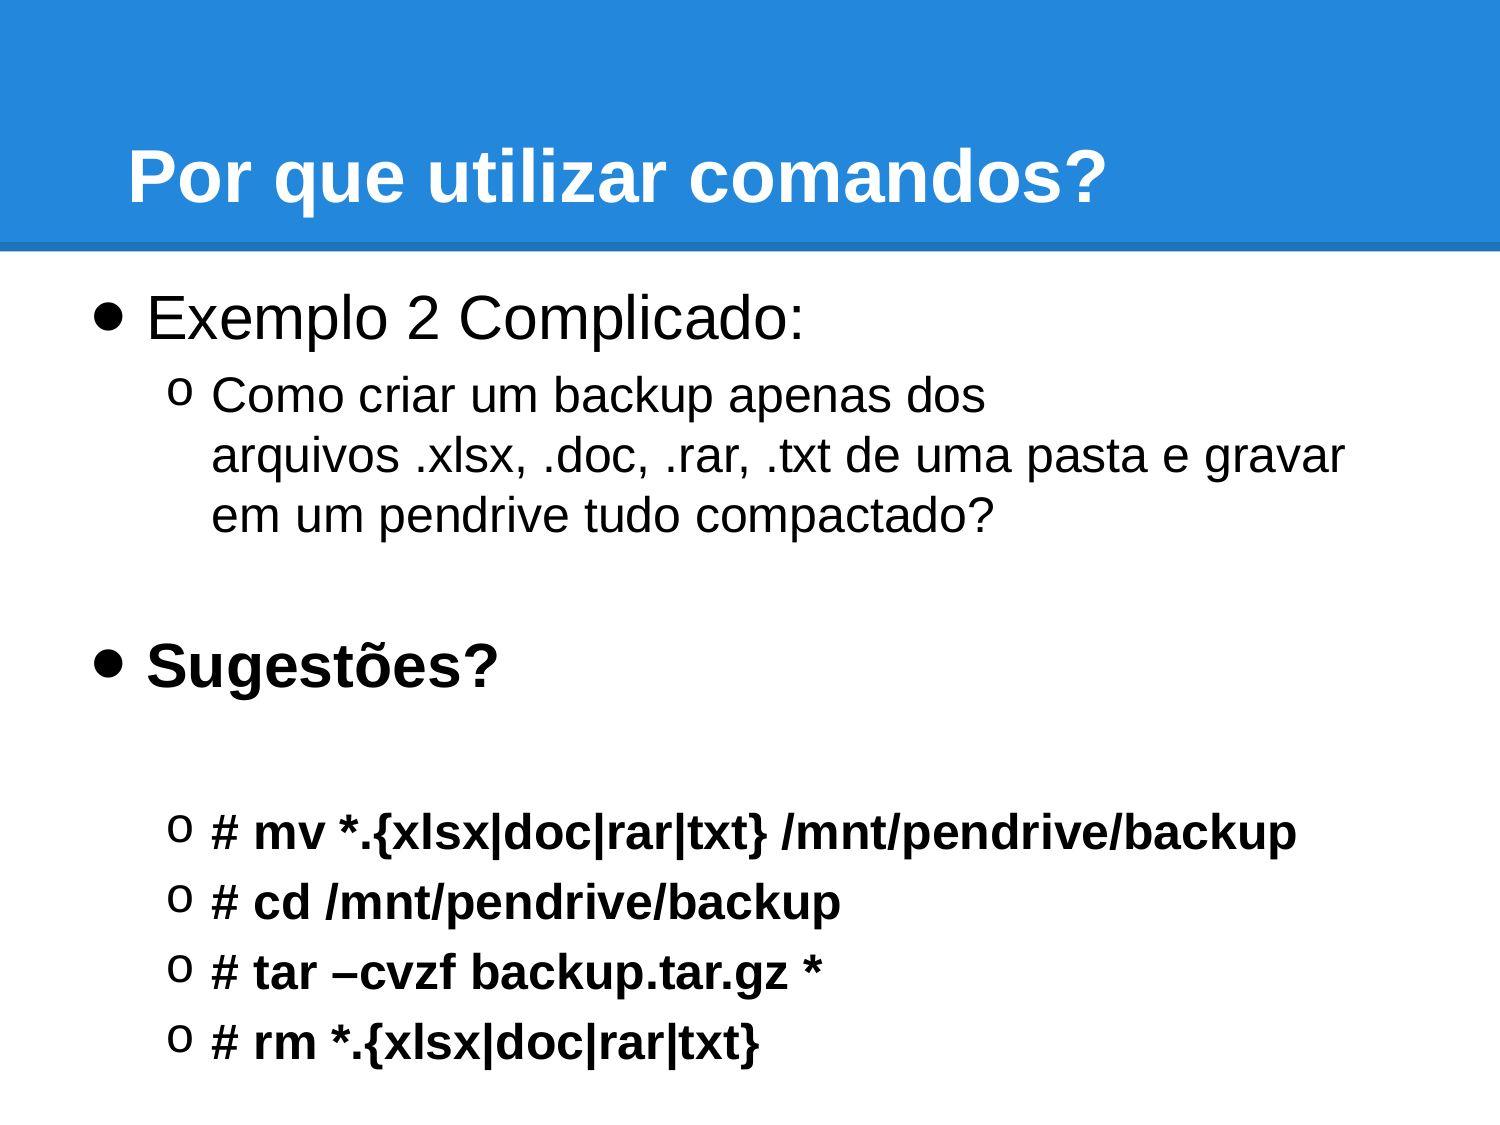

# Por que utilizar comandos?
Exemplo 2 Complicado:
Como criar um backup apenas dos arquivos .xlsx, .doc, .rar, .txt de uma pasta e gravar em um pendrive tudo compactado?

Sugestões?

# mv *.{xlsx|doc|rar|txt} /mnt/pendrive/backup
# cd /mnt/pendrive/backup
# tar –cvzf backup.tar.gz *
# rm *.{xlsx|doc|rar|txt}